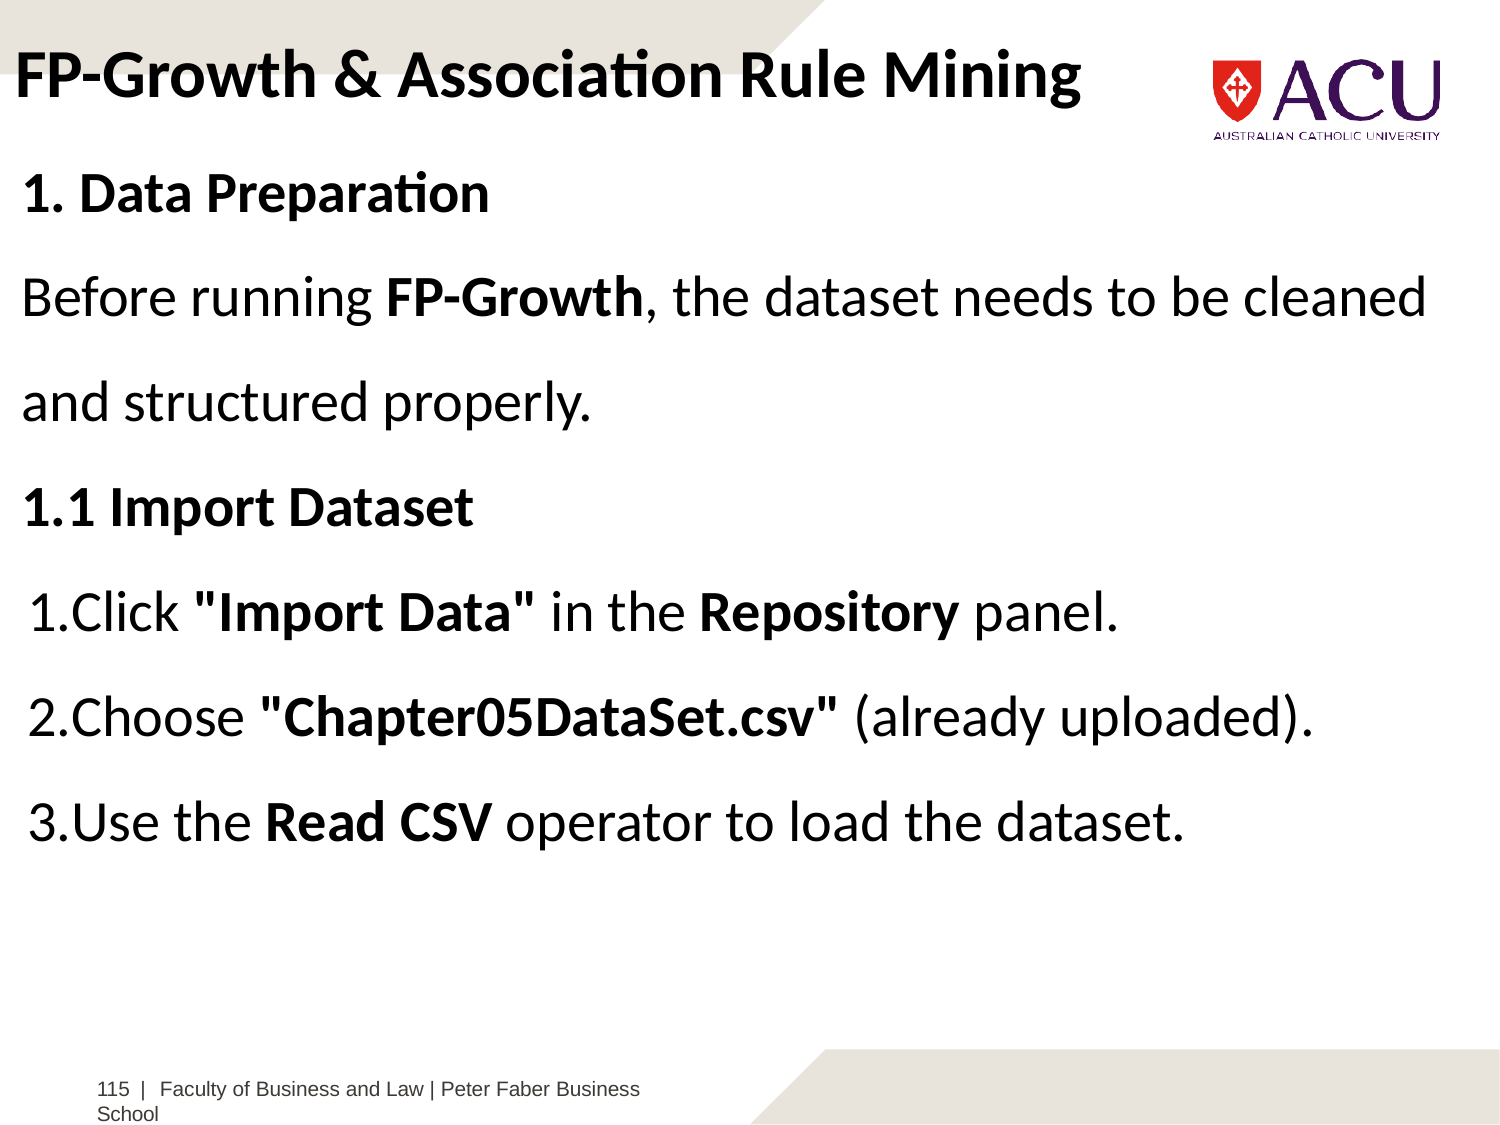

FP-Growth & Association Rule Mining
1. Data Preparation
Before running FP-Growth, the dataset needs to be cleaned and structured properly.
1.1 Import Dataset
Click "Import Data" in the Repository panel.
Choose "Chapter05DataSet.csv" (already uploaded).
Use the Read CSV operator to load the dataset.
115 | Faculty of Business and Law | Peter Faber Business School